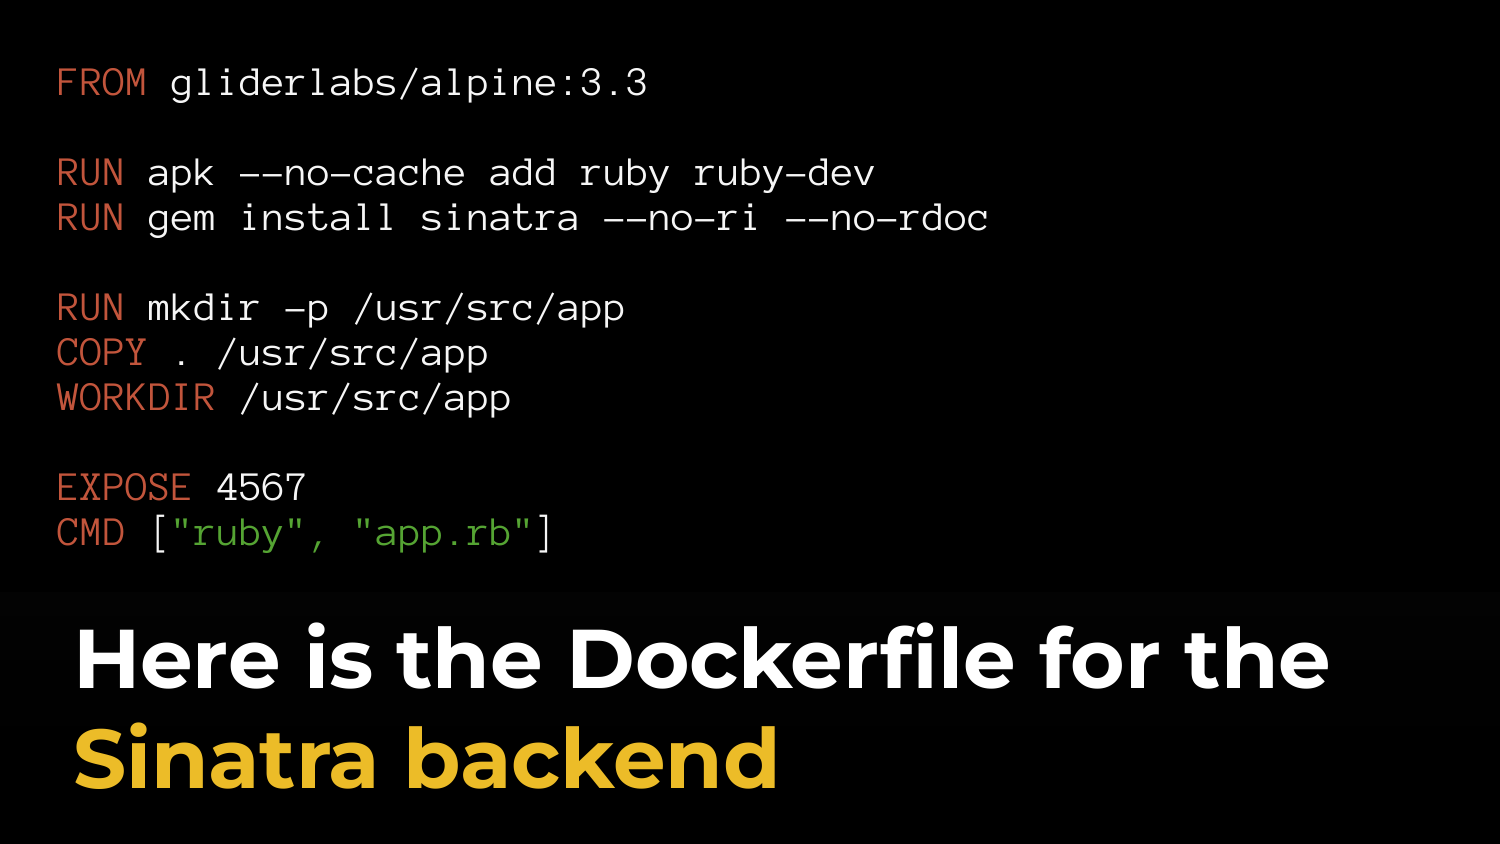

FROM gliderlabs/alpine:3.3

RUN apk --no-cache add ruby ruby-dev
RUN gem install sinatra --no-ri --no-rdoc

RUN mkdir -p /usr/src/app
COPY . /usr/src/app
WORKDIR /usr/src/app

EXPOSE 4567
CMD ["ruby", "app.rb"]
Here is the Dockerfile for the Sinatra backend